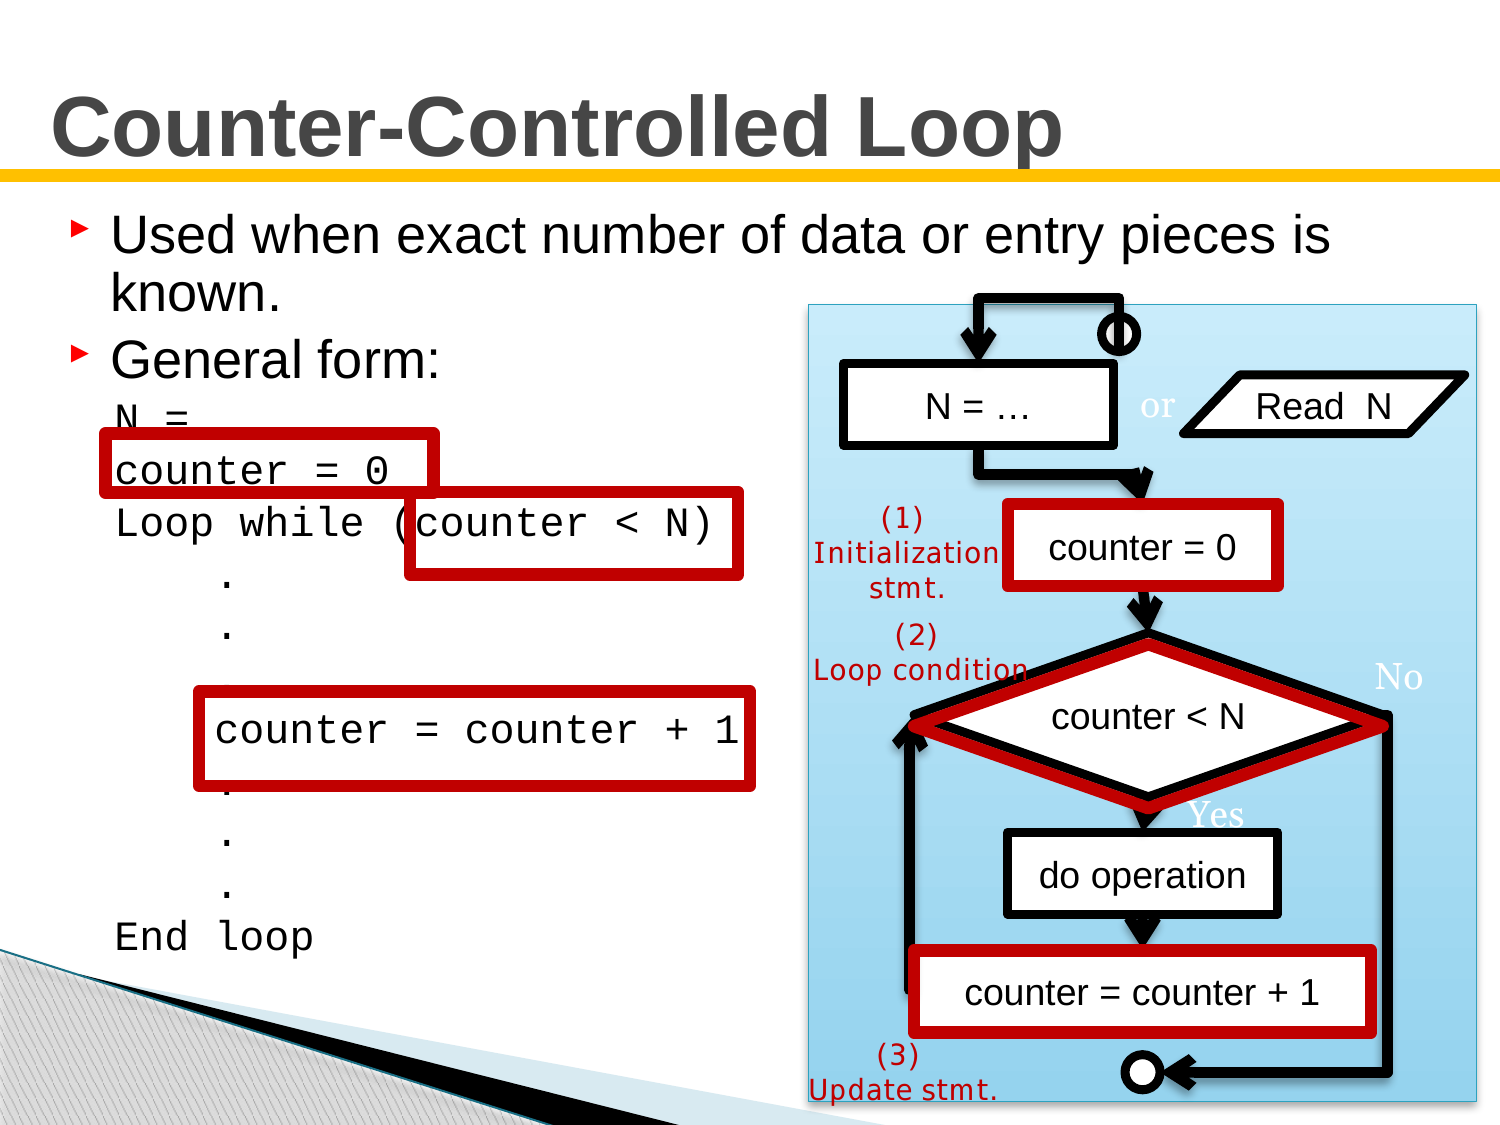

# Counter-Controlled Loop
Used when exact number of data or entry pieces is known.
General form:
N = …
counter = 0
Loop while (counter < N)
    .
    .
    .
    counter = counter + 1
    .
    .
    .
End loop

N = …
or
Read  N
counter = 0
counter < N
No
Yes
do operation
counter = counter + 1

(1)
Initialization
stmt.

(2)
Loop condition

(3)
Update stmt.